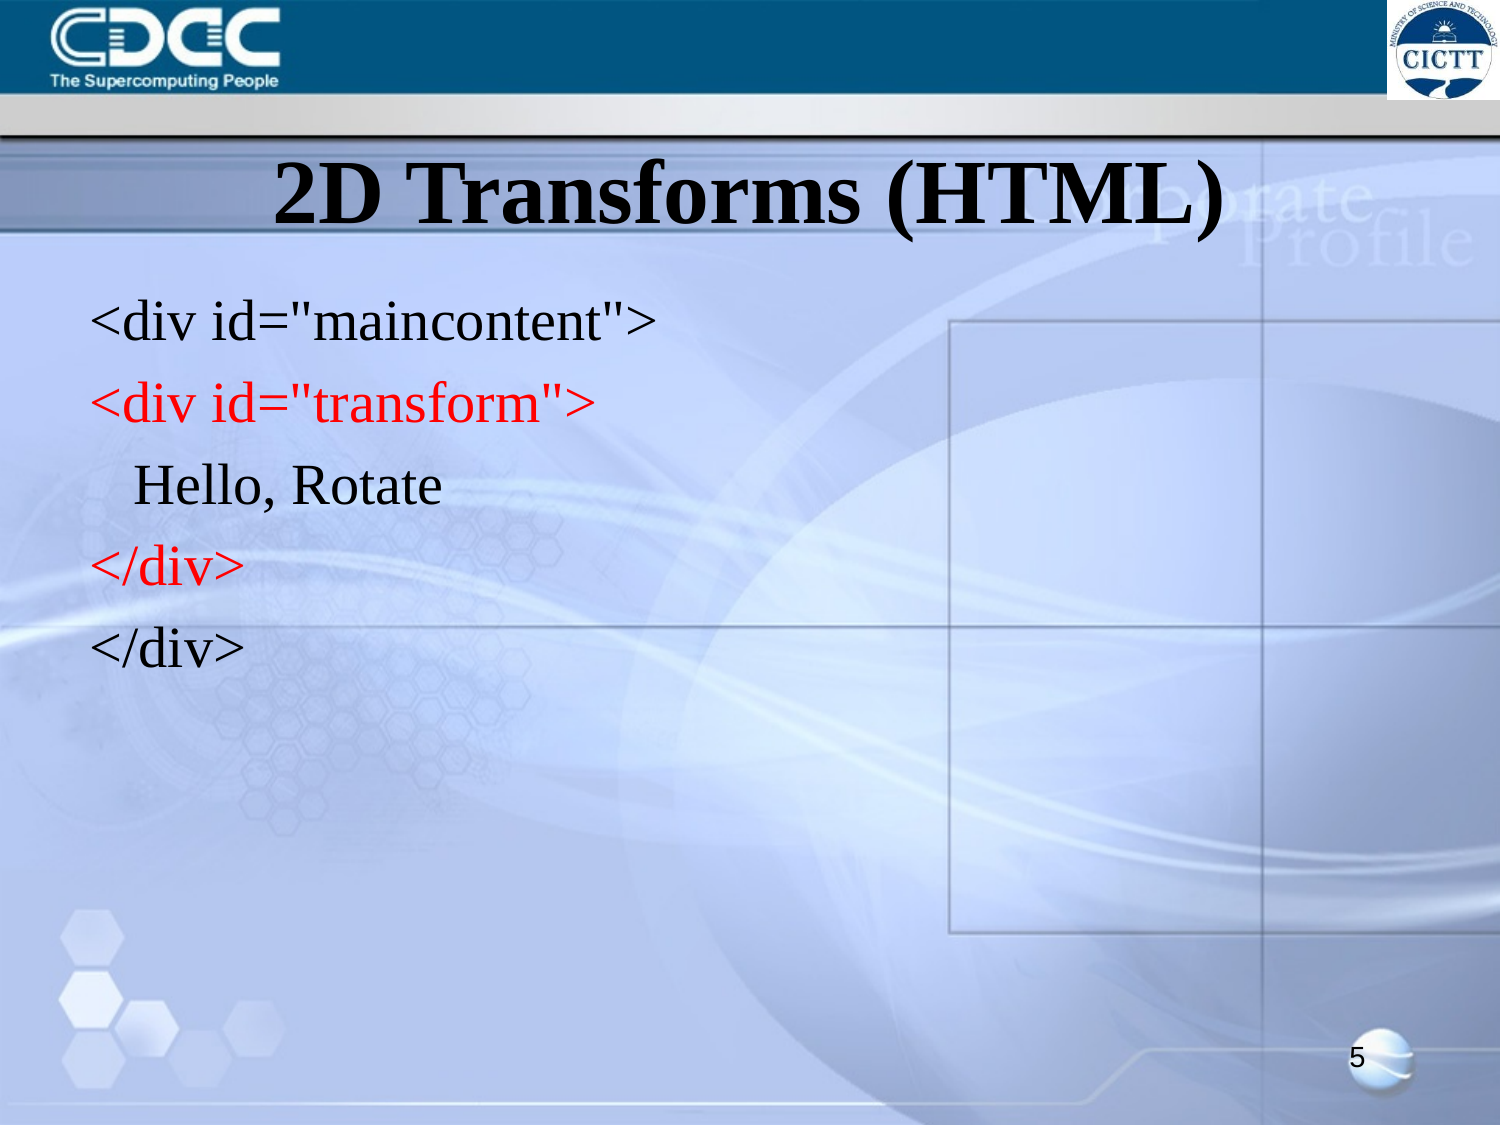

# 2D Transforms (HTML)
<div id="maincontent">
<div id="transform">
   Hello, Rotate
</div>
</div>